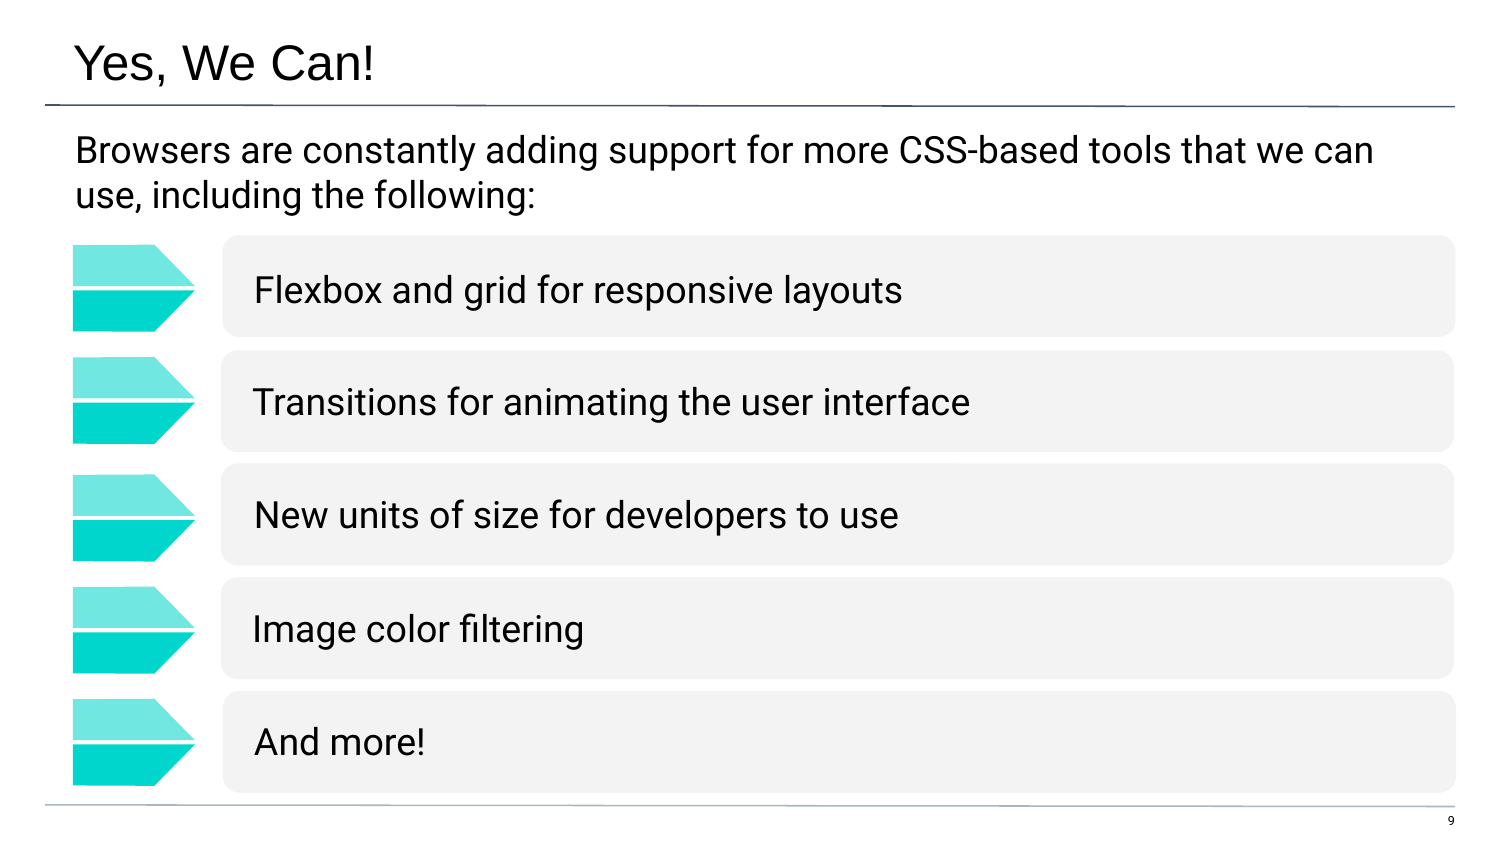

# Yes, We Can!

Browsers are constantly adding support for more CSS-based tools that we can use, including the following:

Flexbox and grid for responsive layouts

Transitions for animating the user interface

New units of size for developers to use

Image color filtering

And more!